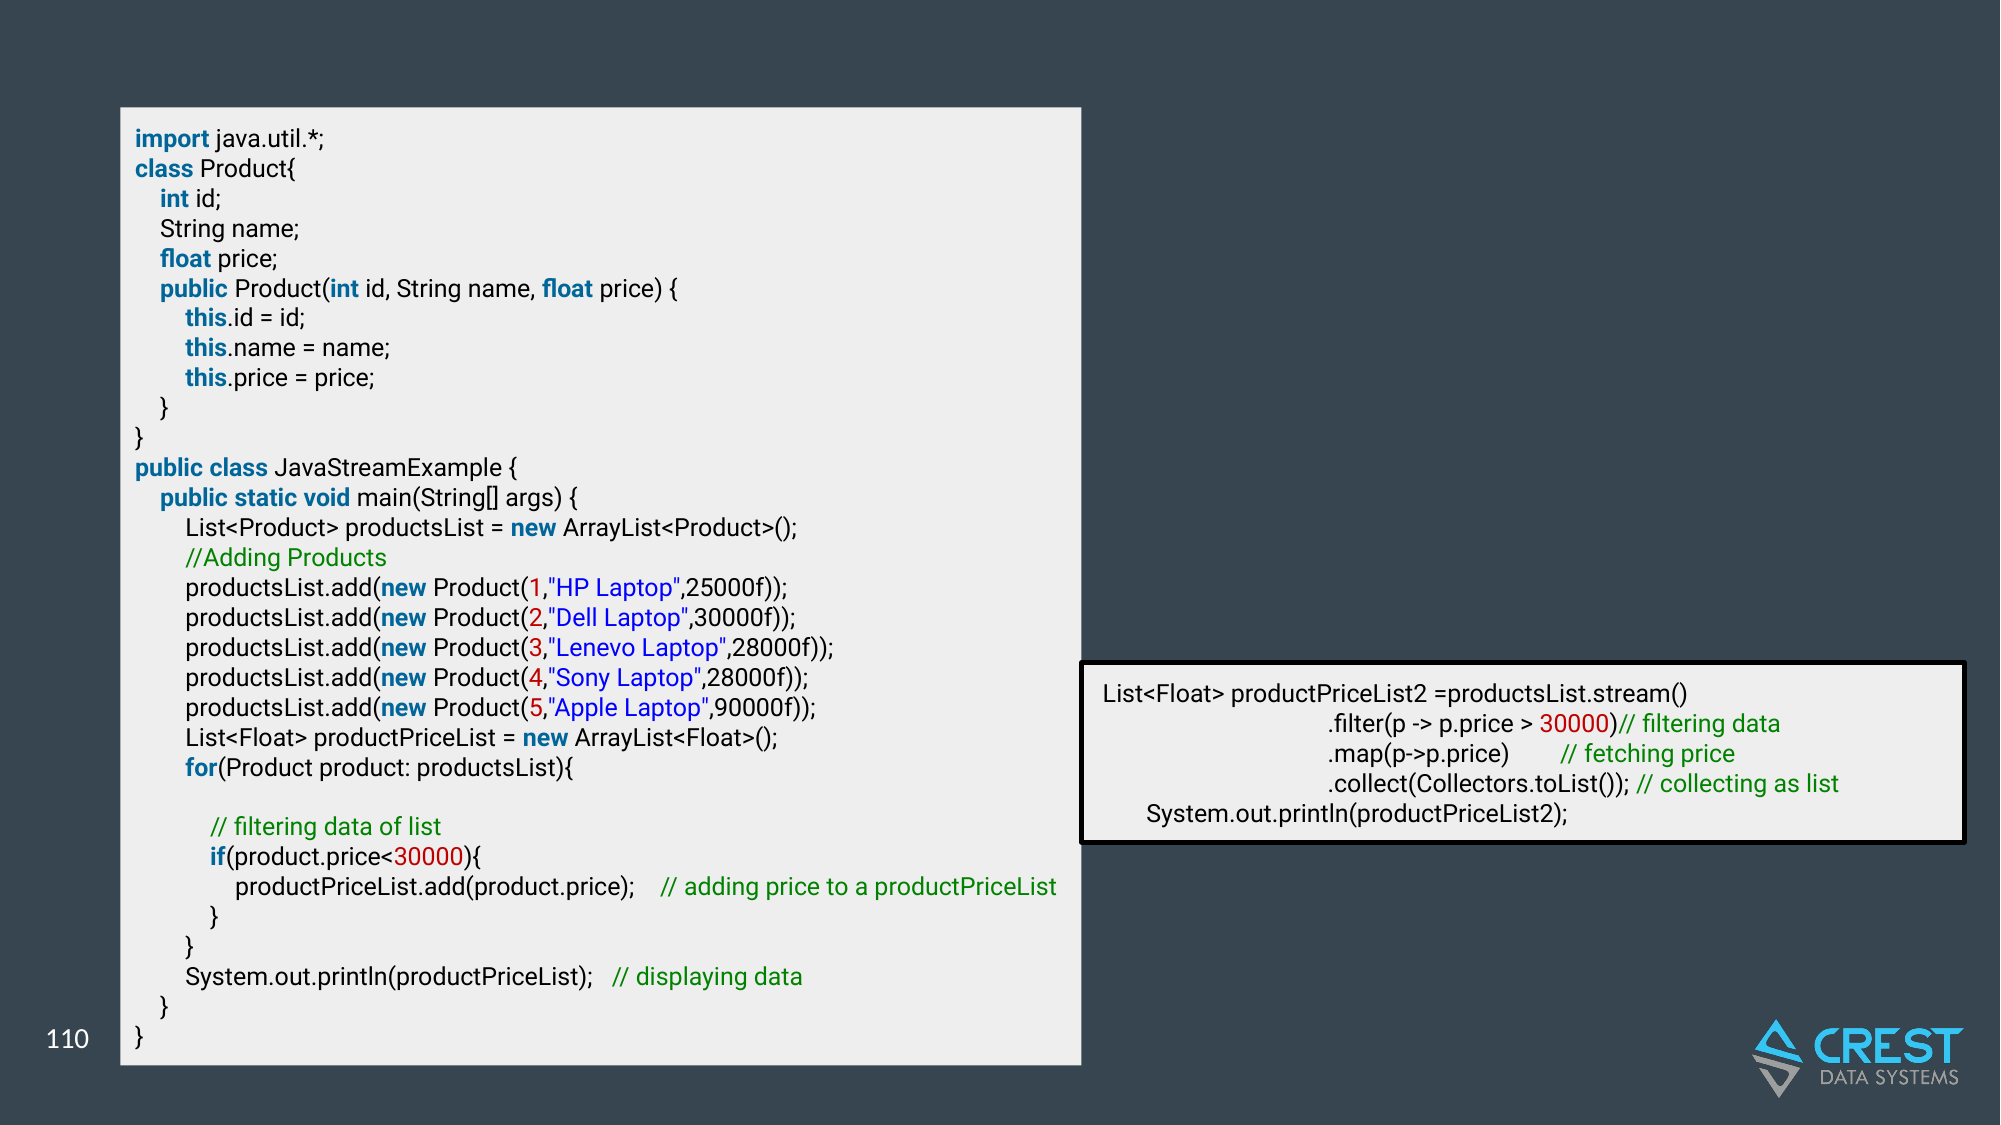

import java.util.*;
class Product{
    int id;
    String name;
    float price;
    public Product(int id, String name, float price) {
        this.id = id;
        this.name = name;
        this.price = price;
    }
}
public class JavaStreamExample {
    public static void main(String[] args) {
        List<Product> productsList = new ArrayList<Product>();
        //Adding Products
        productsList.add(new Product(1,"HP Laptop",25000f));
        productsList.add(new Product(2,"Dell Laptop",30000f));
        productsList.add(new Product(3,"Lenevo Laptop",28000f));
        productsList.add(new Product(4,"Sony Laptop",28000f));
        productsList.add(new Product(5,"Apple Laptop",90000f));
        List<Float> productPriceList = new ArrayList<Float>();
        for(Product product: productsList){

            // filtering data of list
            if(product.price<30000){
                productPriceList.add(product.price);    // adding price to a productPriceList
            }
        }
        System.out.println(productPriceList);   // displaying data
    }
}
 List<Float> productPriceList2 =productsList.stream()
                                     .filter(p -> p.price > 30000)// filtering data
                                     .map(p->p.price)        // fetching price
                                     .collect(Collectors.toList()); // collecting as list
        System.out.println(productPriceList2);
110